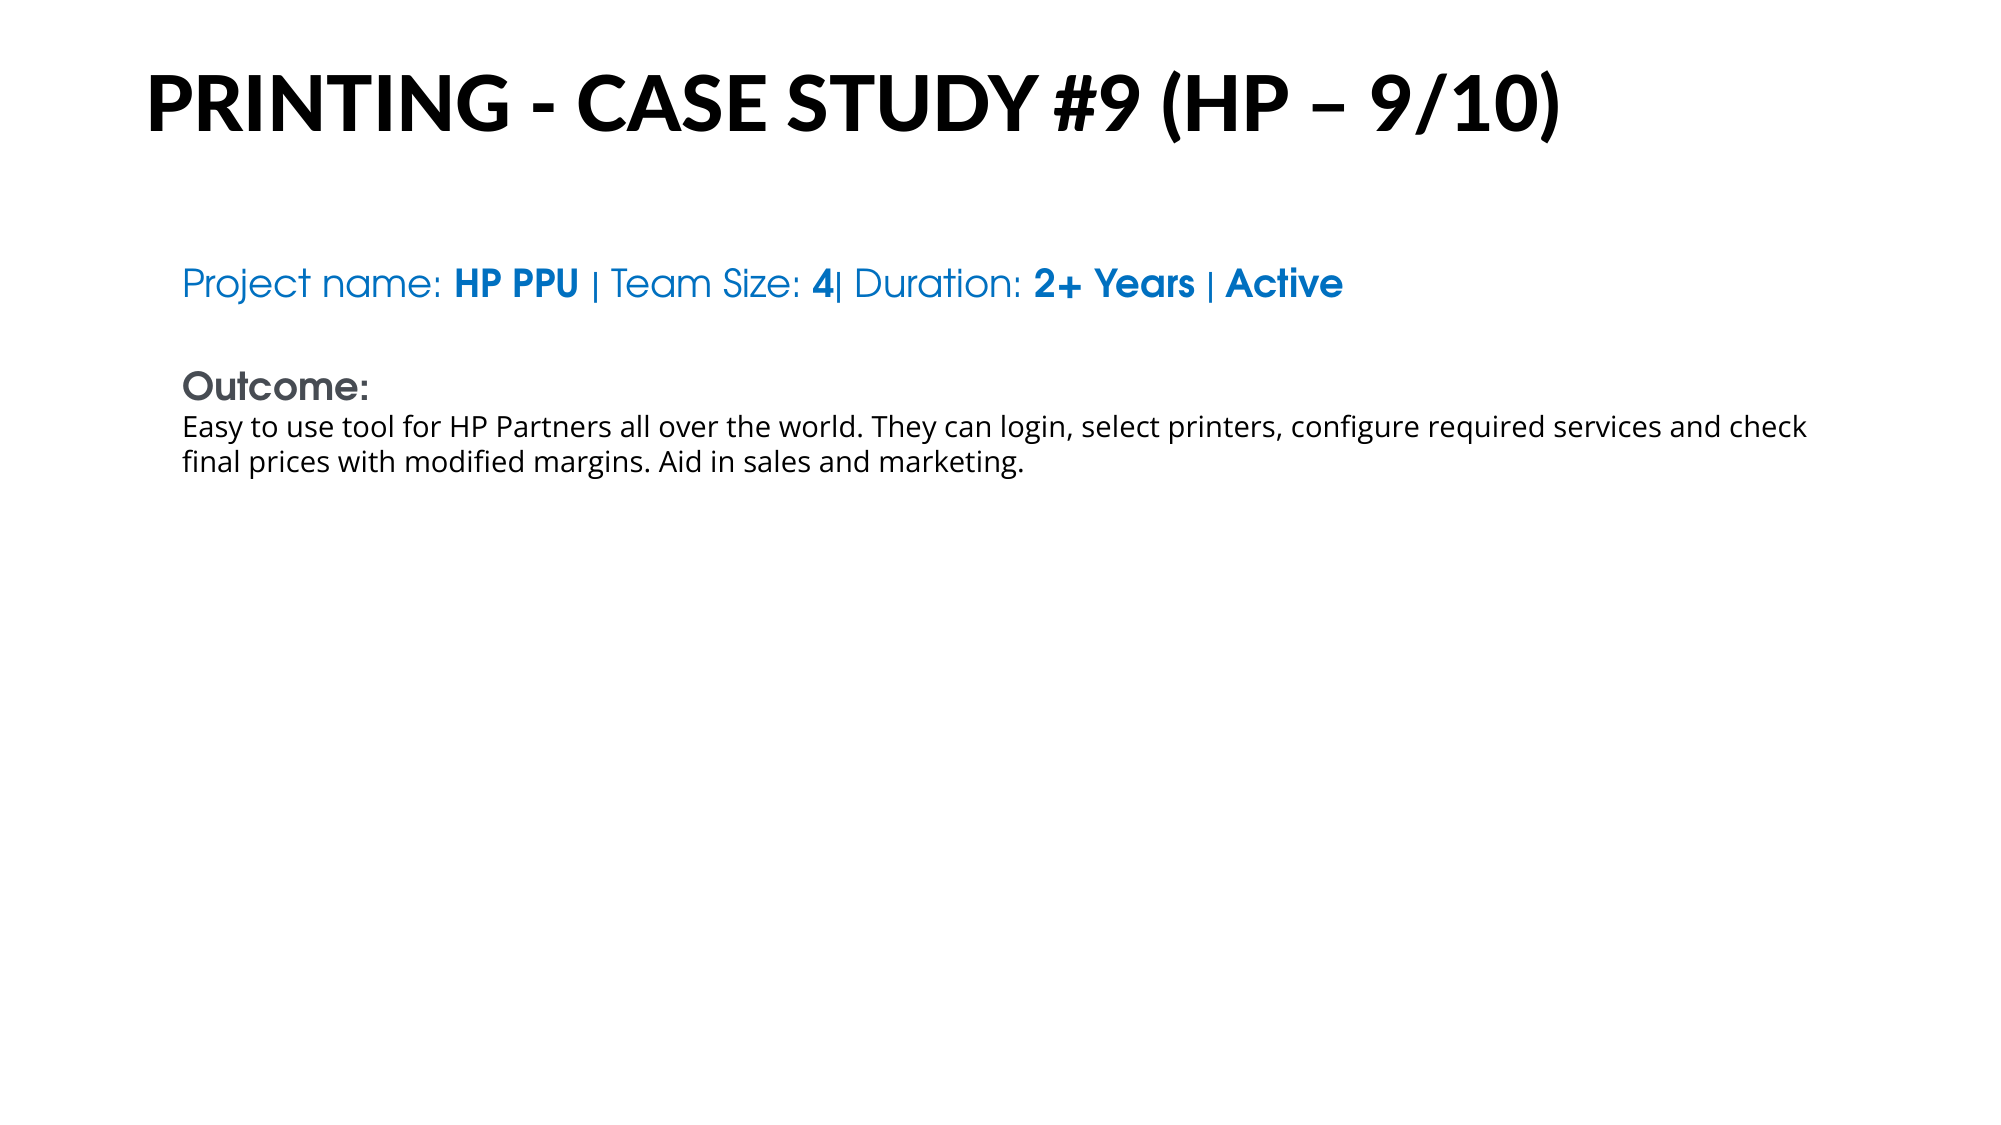

# PRINTING - CASE STUDY #9 (HP – 9/10)
Project name: HP PPU | Team Size: 4| Duration: 2+ Years | Active

Outcome:
Easy to use tool for HP Partners all over the world. They can login, select printers, configure required services and check final prices with modified margins. Aid in sales and marketing.